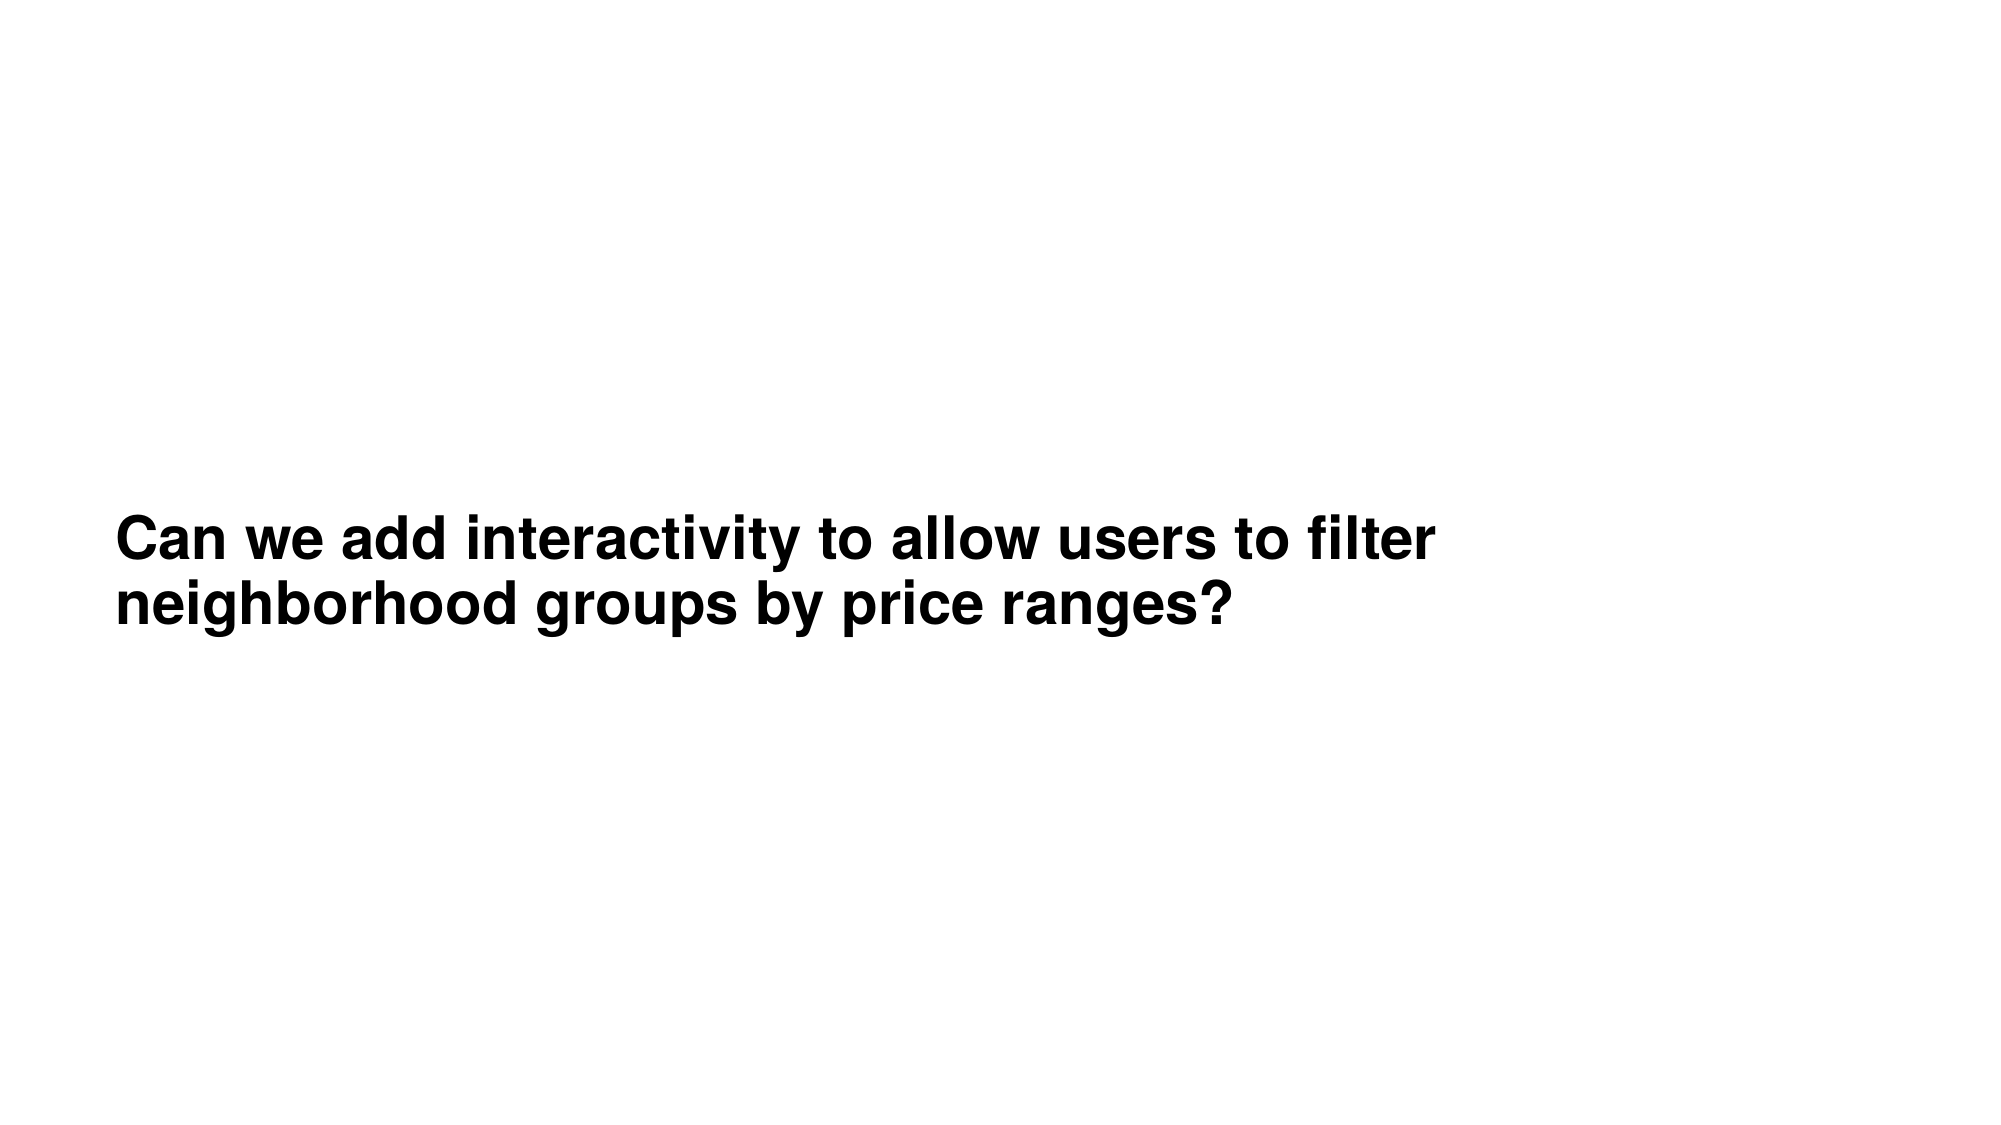

# Can we add interactivity to allow users to filter neighborhood groups by price ranges?